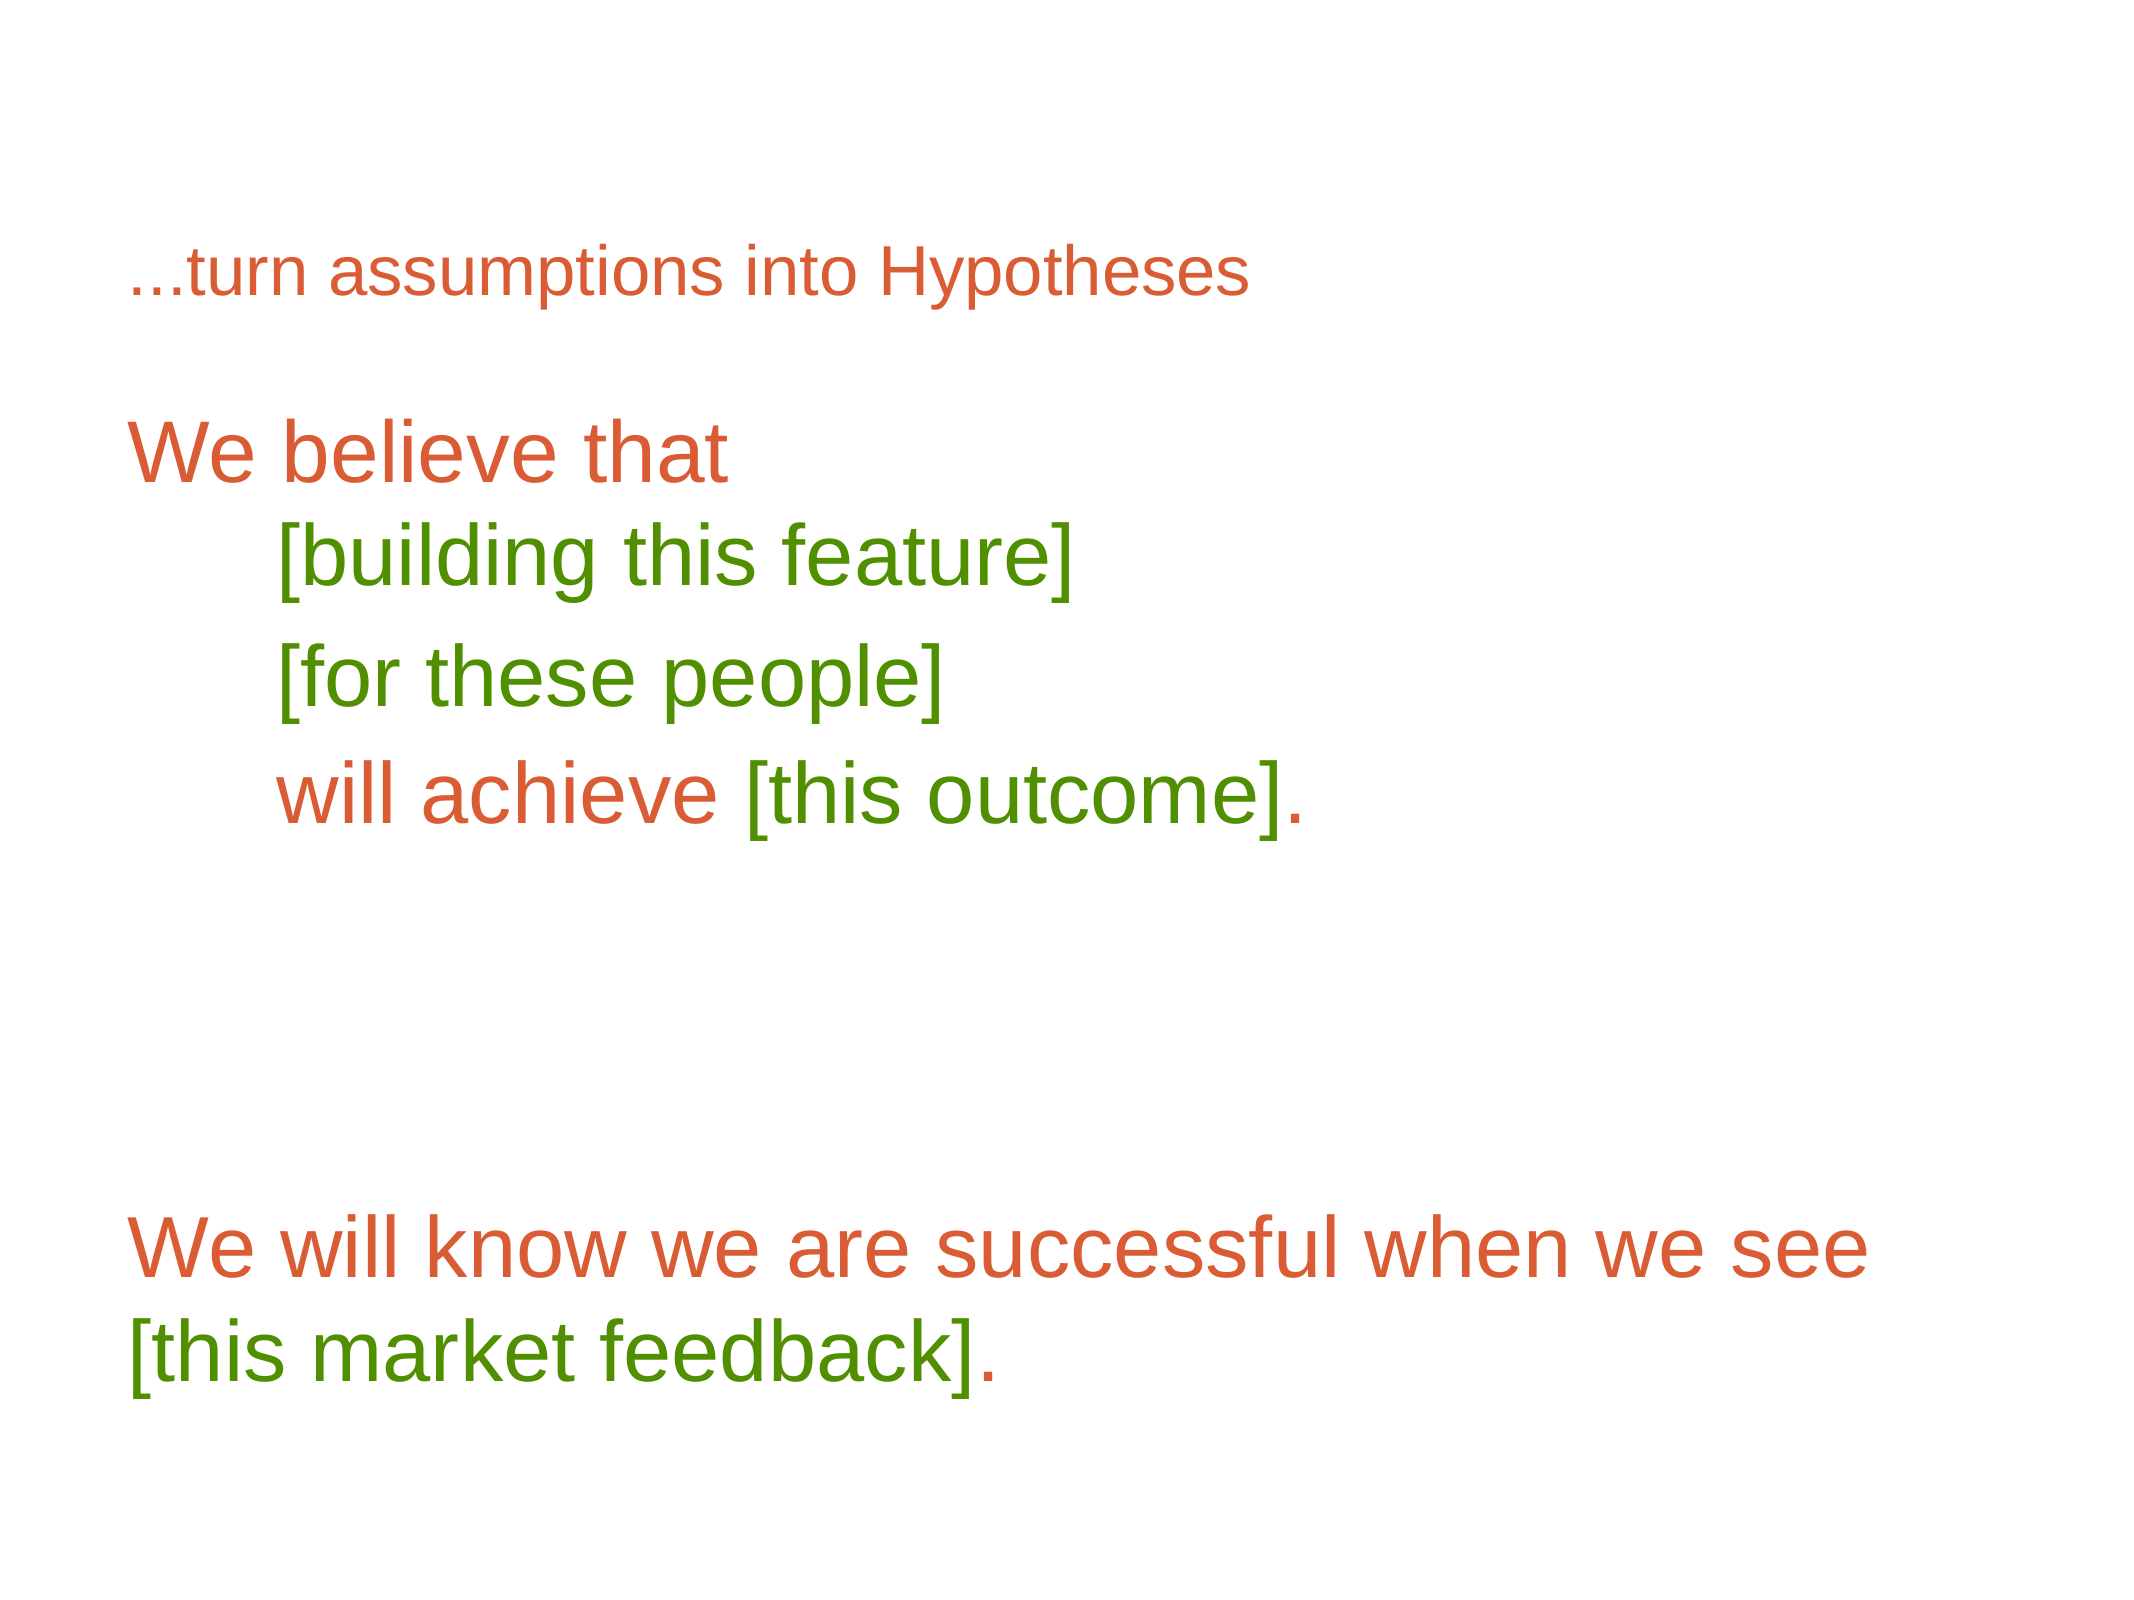

# ...turn assumptions into Hypotheses

	[building this feature]
We believe that

	[for these people]

	will achieve [this outcome].

We will know we are successful when we see
[this market feedback].